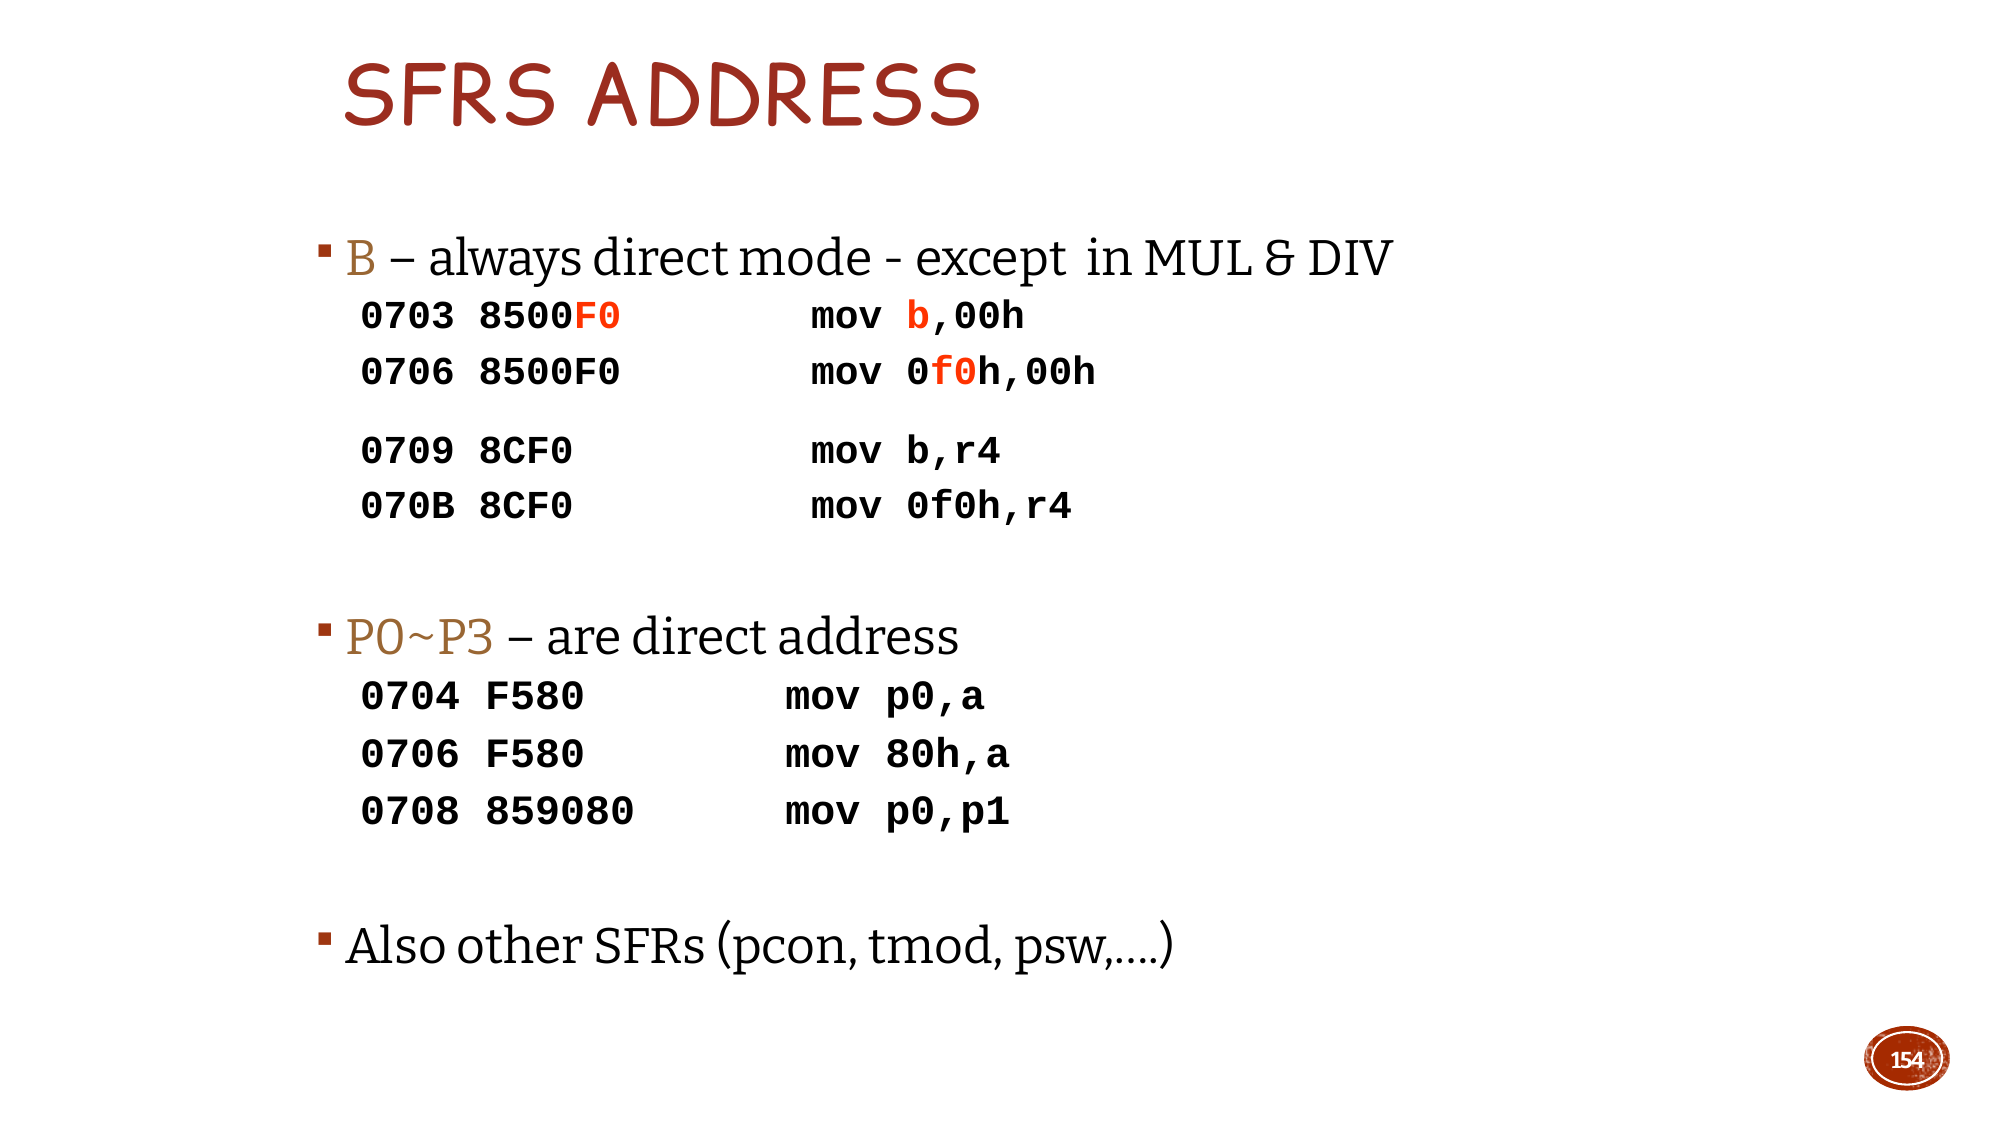

# SFRs Address
B – always direct mode - except  in MUL & DIV
0703 8500F0        mov b,00h
0706 8500F0        mov 0f0h,00h

0709 8CF0          mov b,r4
070B 8CF0          mov 0f0h,r4

P0~P3 – are direct address
0704 F580        mov p0,a
0706 F580        mov 80h,a
0708 859080      mov p0,p1

Also other SFRs (pcon, tmod, psw,….)
154